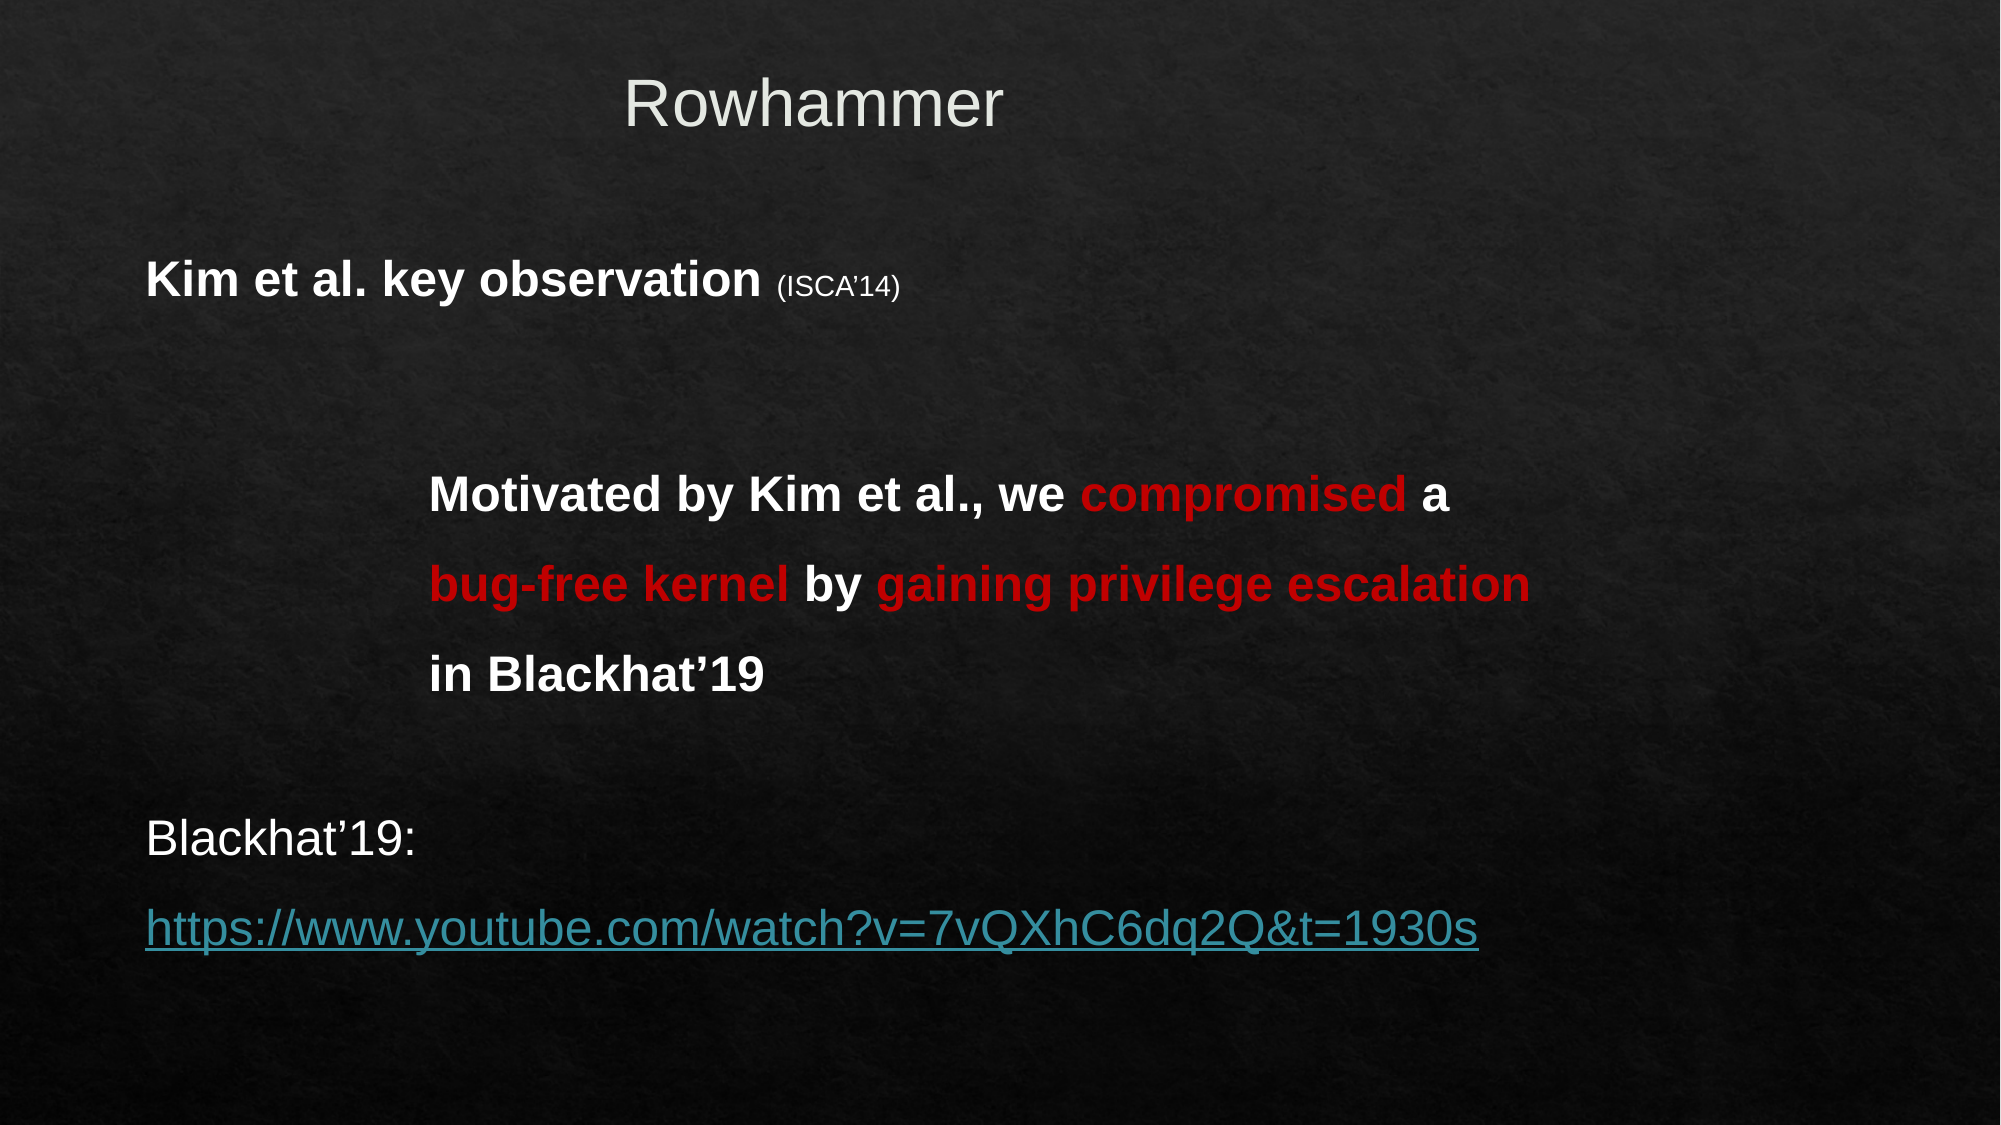

Rowhammer

Kim et al. key observation (ISCA’14)
Motivated by Kim et al., we compromised a bug-free kernel by gaining privilege escalation in Blackhat’19
Blackhat’19: https://www.youtube.com/watch?v=7vQXhC6dq2Q&t=1930s